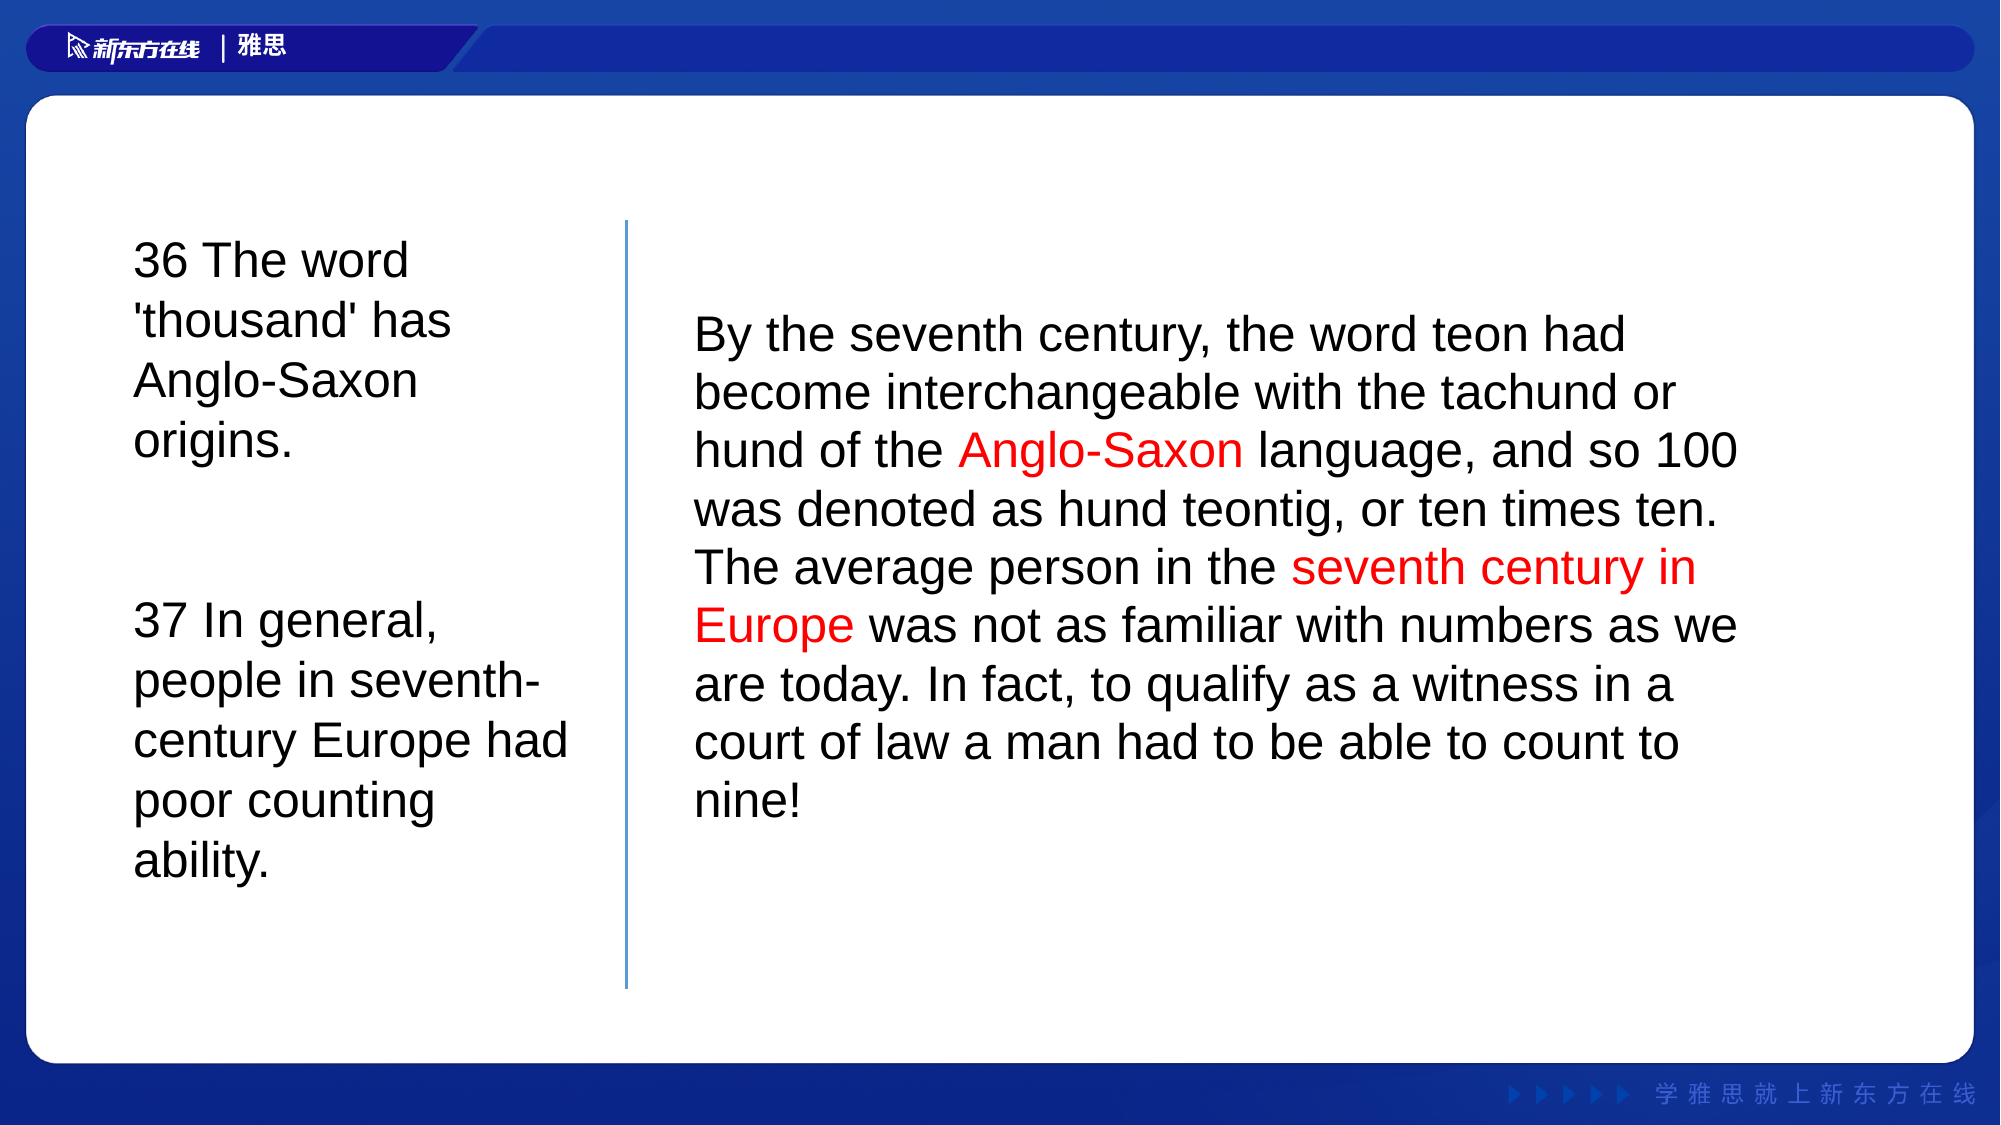

36 The word 'thousand' has Anglo-Saxon origins.

37 In general, people in seventh-century Europe had poor counting ability.
#
By the seventh century, the word teon had become interchangeable with the tachund or hund of the Anglo-Saxon language, and so 100 was denoted as hund teontig, or ten times ten. The average person in the seventh century in Europe was not as familiar with numbers as we are today. In fact, to qualify as a witness in a court of law a man had to be able to count to nine!